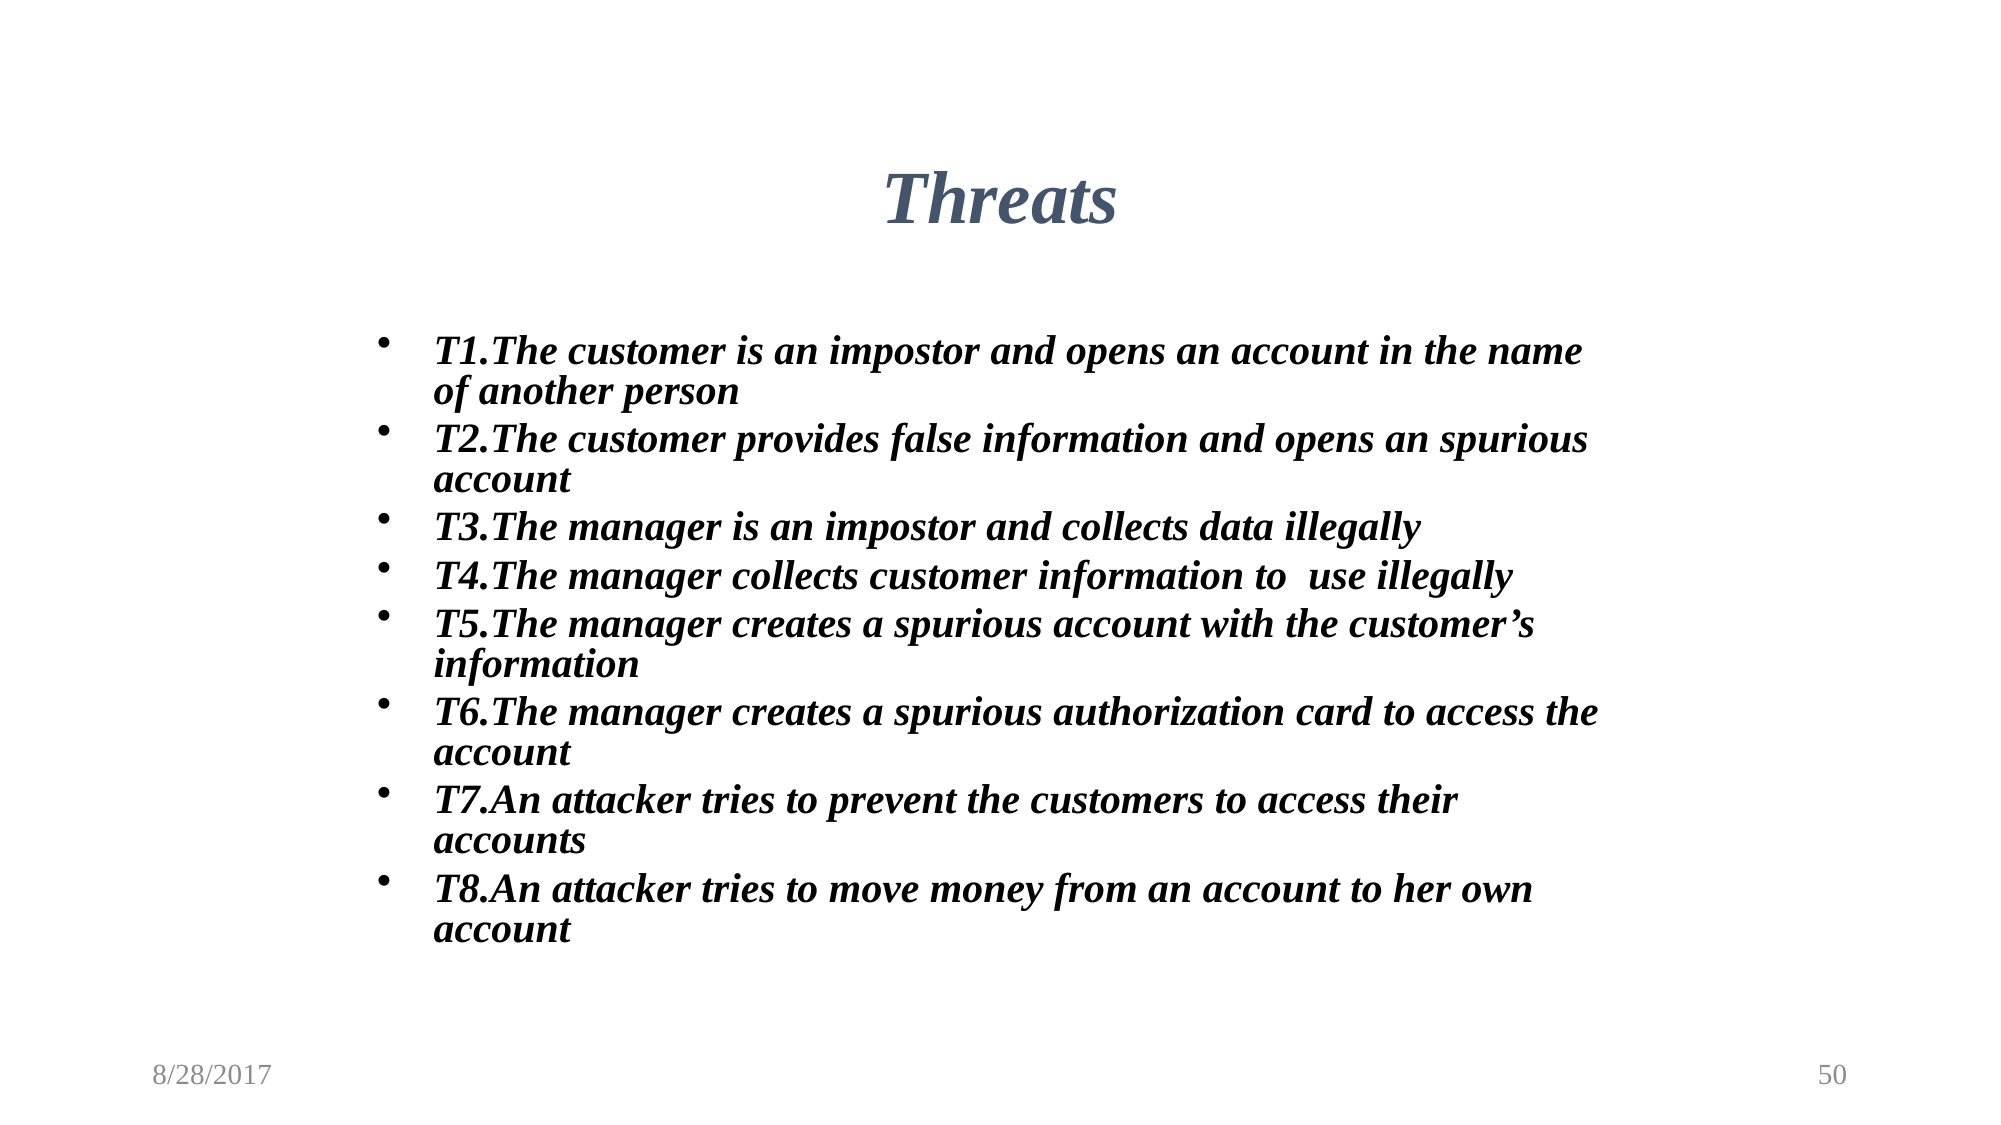

Threats
T1.The customer is an impostor and opens an account in the name of another person
T2.The customer provides false information and opens an spurious account
T3.The manager is an impostor and collects data illegally
T4.The manager collects customer information to  use illegally
T5.The manager creates a spurious account with the customer’s information
T6.The manager creates a spurious authorization card to access the account
T7.An attacker tries to prevent the customers to access their accounts
T8.An attacker tries to move money from an account to her own account
8/28/2017
50